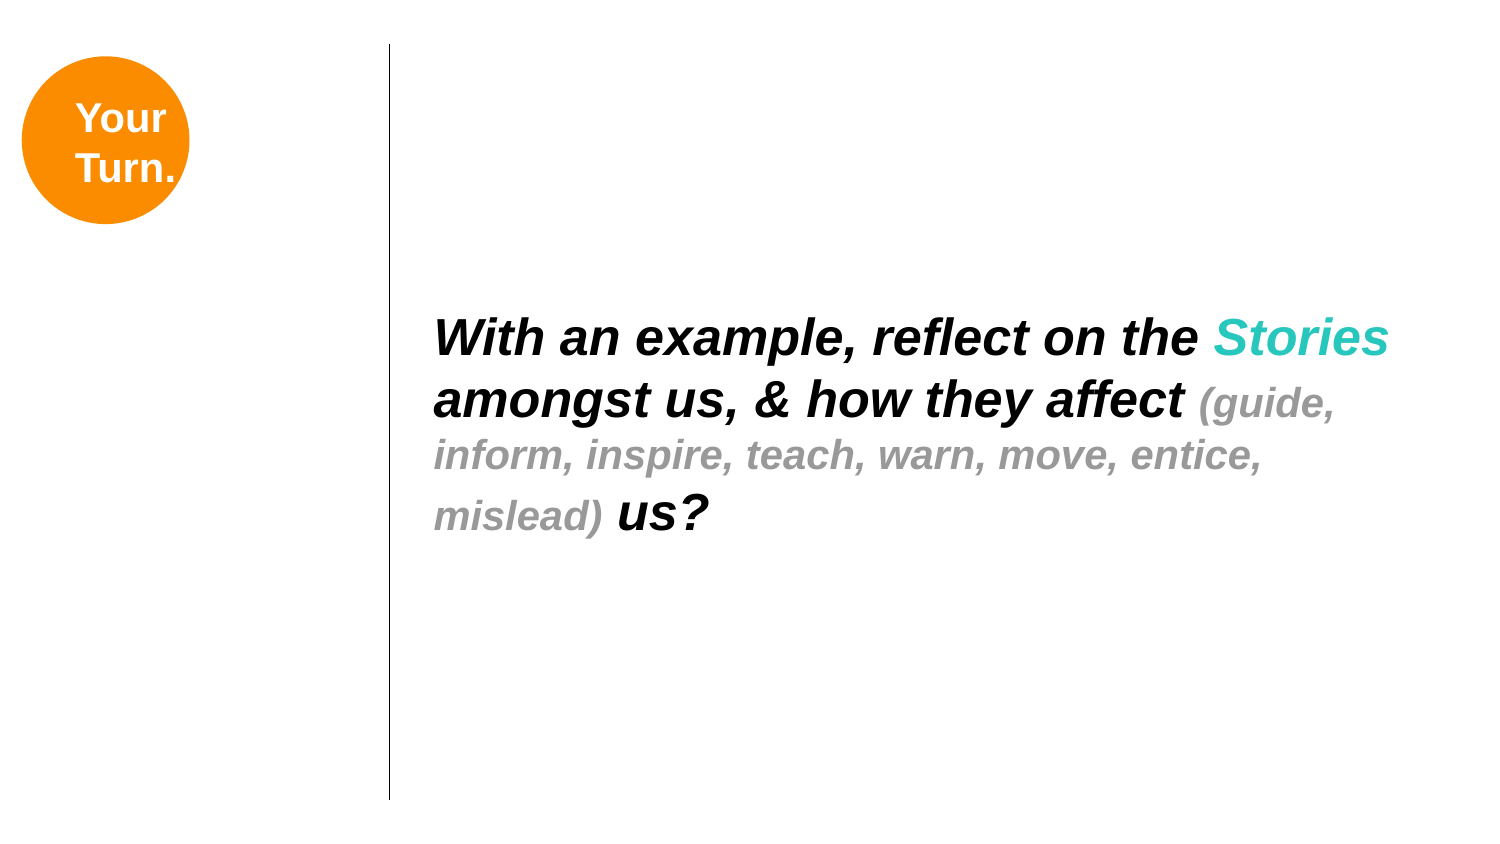

With an example, reflect on the Stories amongst us, & how they affect (guide, inform, inspire, teach, warn, move, entice, mislead) us?

# Your
Turn.